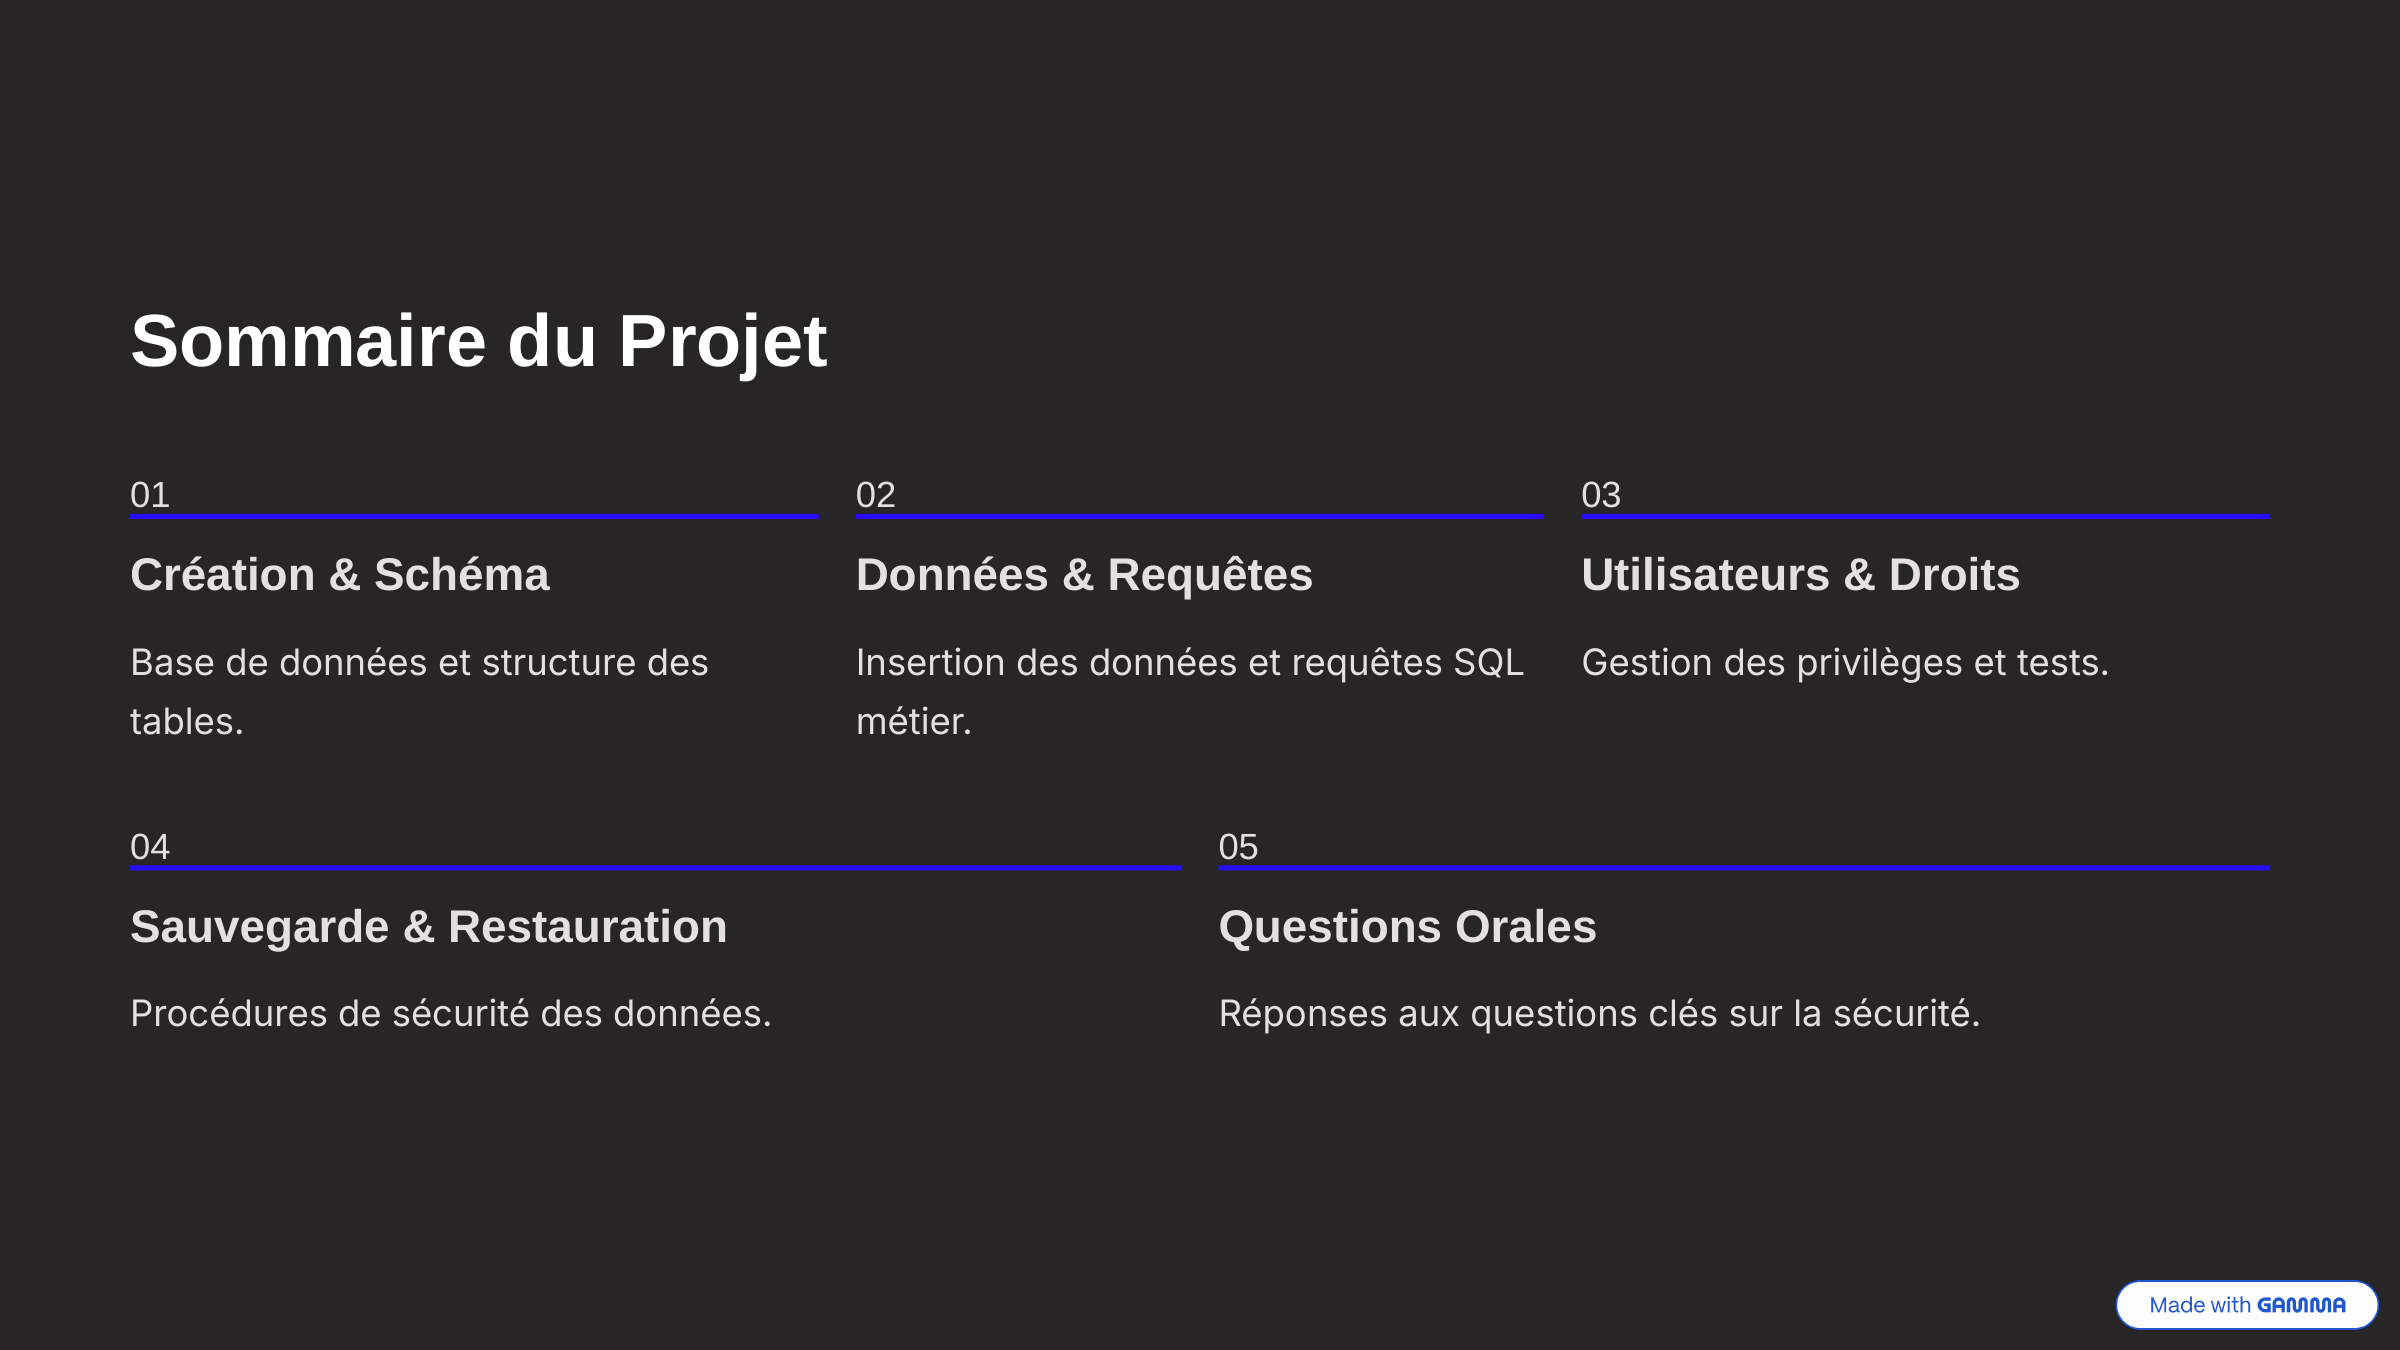

Sommaire du Projet
01
02
03

Création & Schéma
Données & Requêtes
Utilisateurs & Droits
Base de données et structure des tables.
Insertion des données et requêtes SQL métier.
Gestion des privilèges et tests.
04
05

Sauvegarde & Restauration
Questions Orales
Procédures de sécurité des données.
Réponses aux questions clés sur la sécurité.